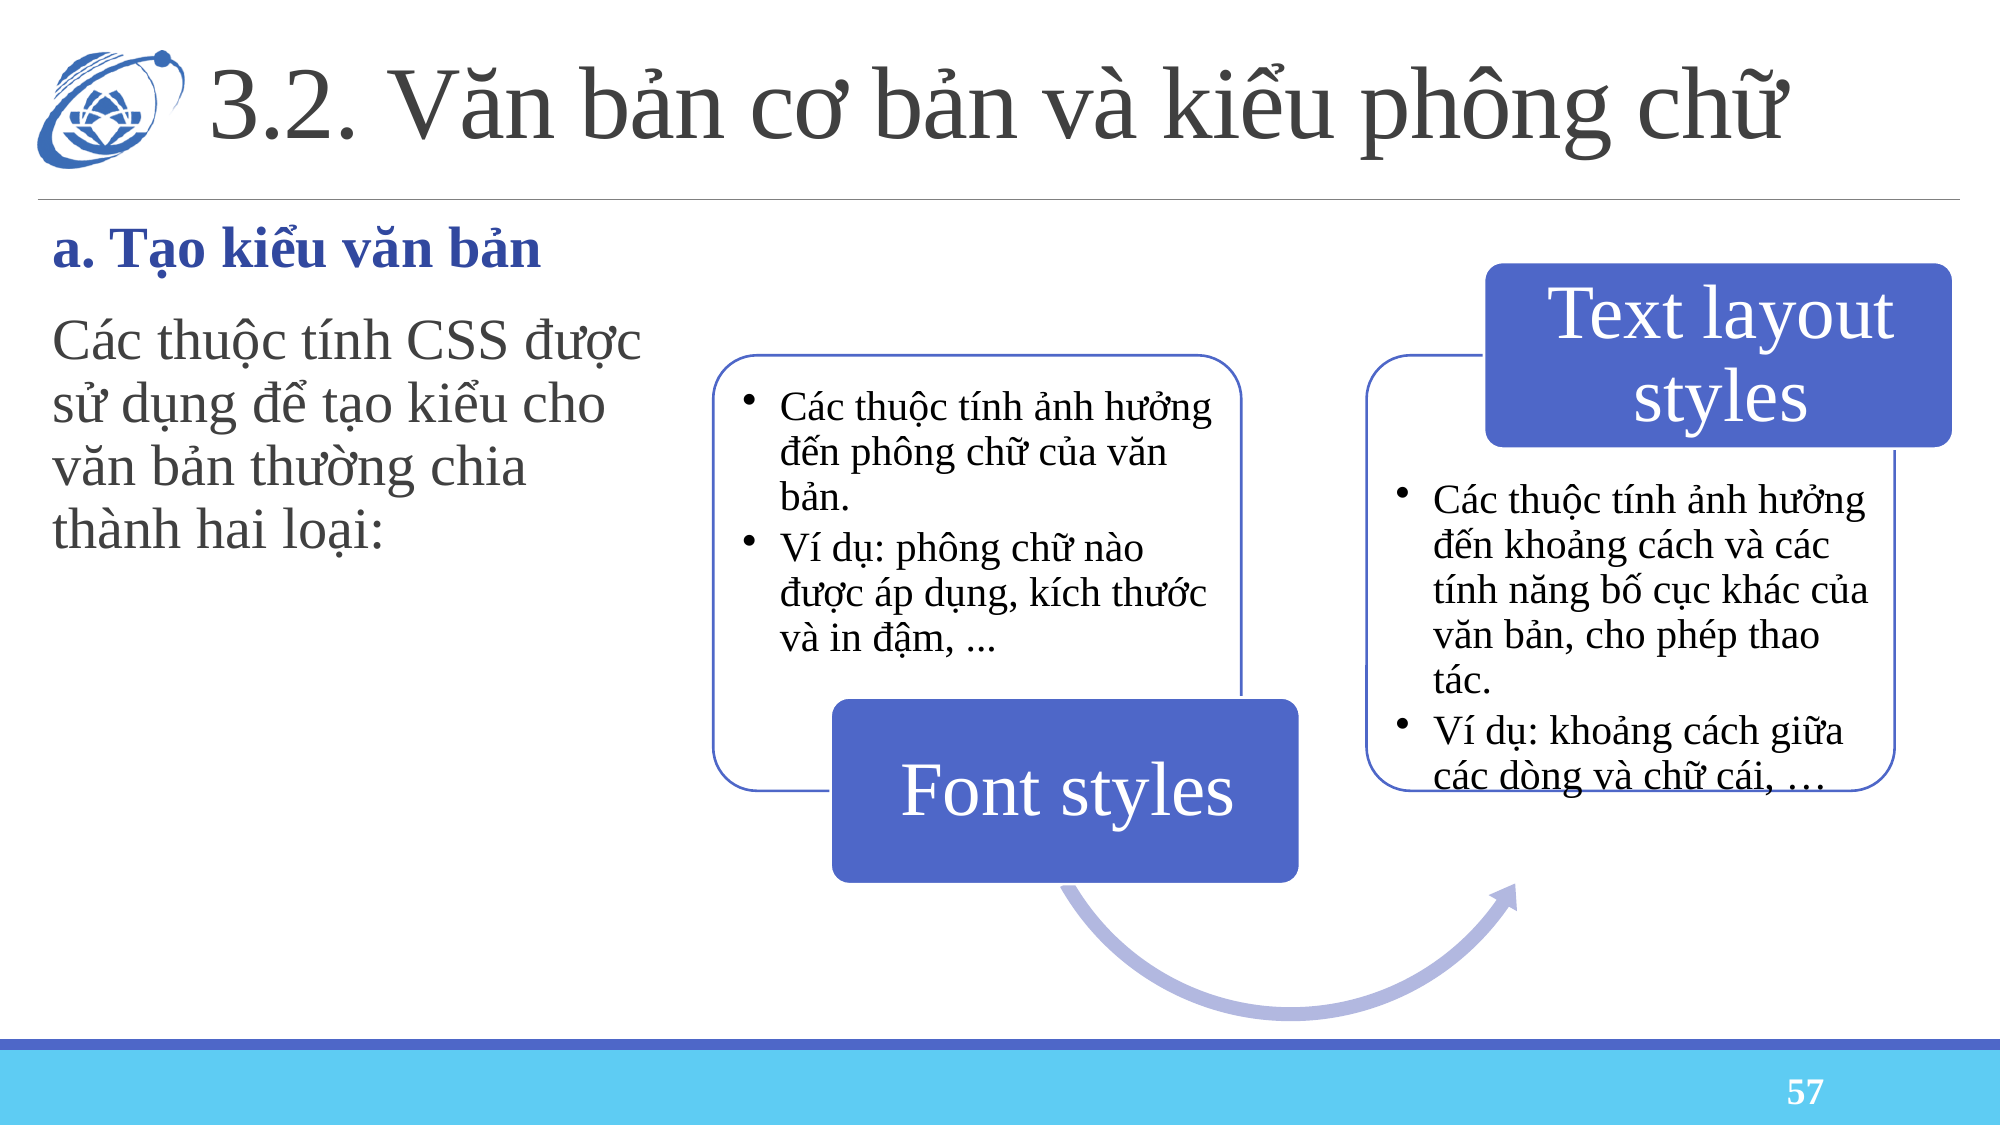

# 3.2. Văn bản cơ bản và kiểu phông chữ
Các thuộc tính ảnh hưởng đến phông chữ của văn bản.
Ví dụ: phông chữ nào được áp dụng, kích thước và in đậm, ...
Font styles
Các thuộc tính ảnh hưởng đến khoảng cách và các tính năng bố cục khác của văn bản, cho phép thao tác.
Ví dụ: khoảng cách giữa các dòng và chữ cái, …
Text layout styles
a. Tạo kiểu văn bản
Các thuộc tính CSS được sử dụng để tạo kiểu cho văn bản thường chia thành hai loại:
57